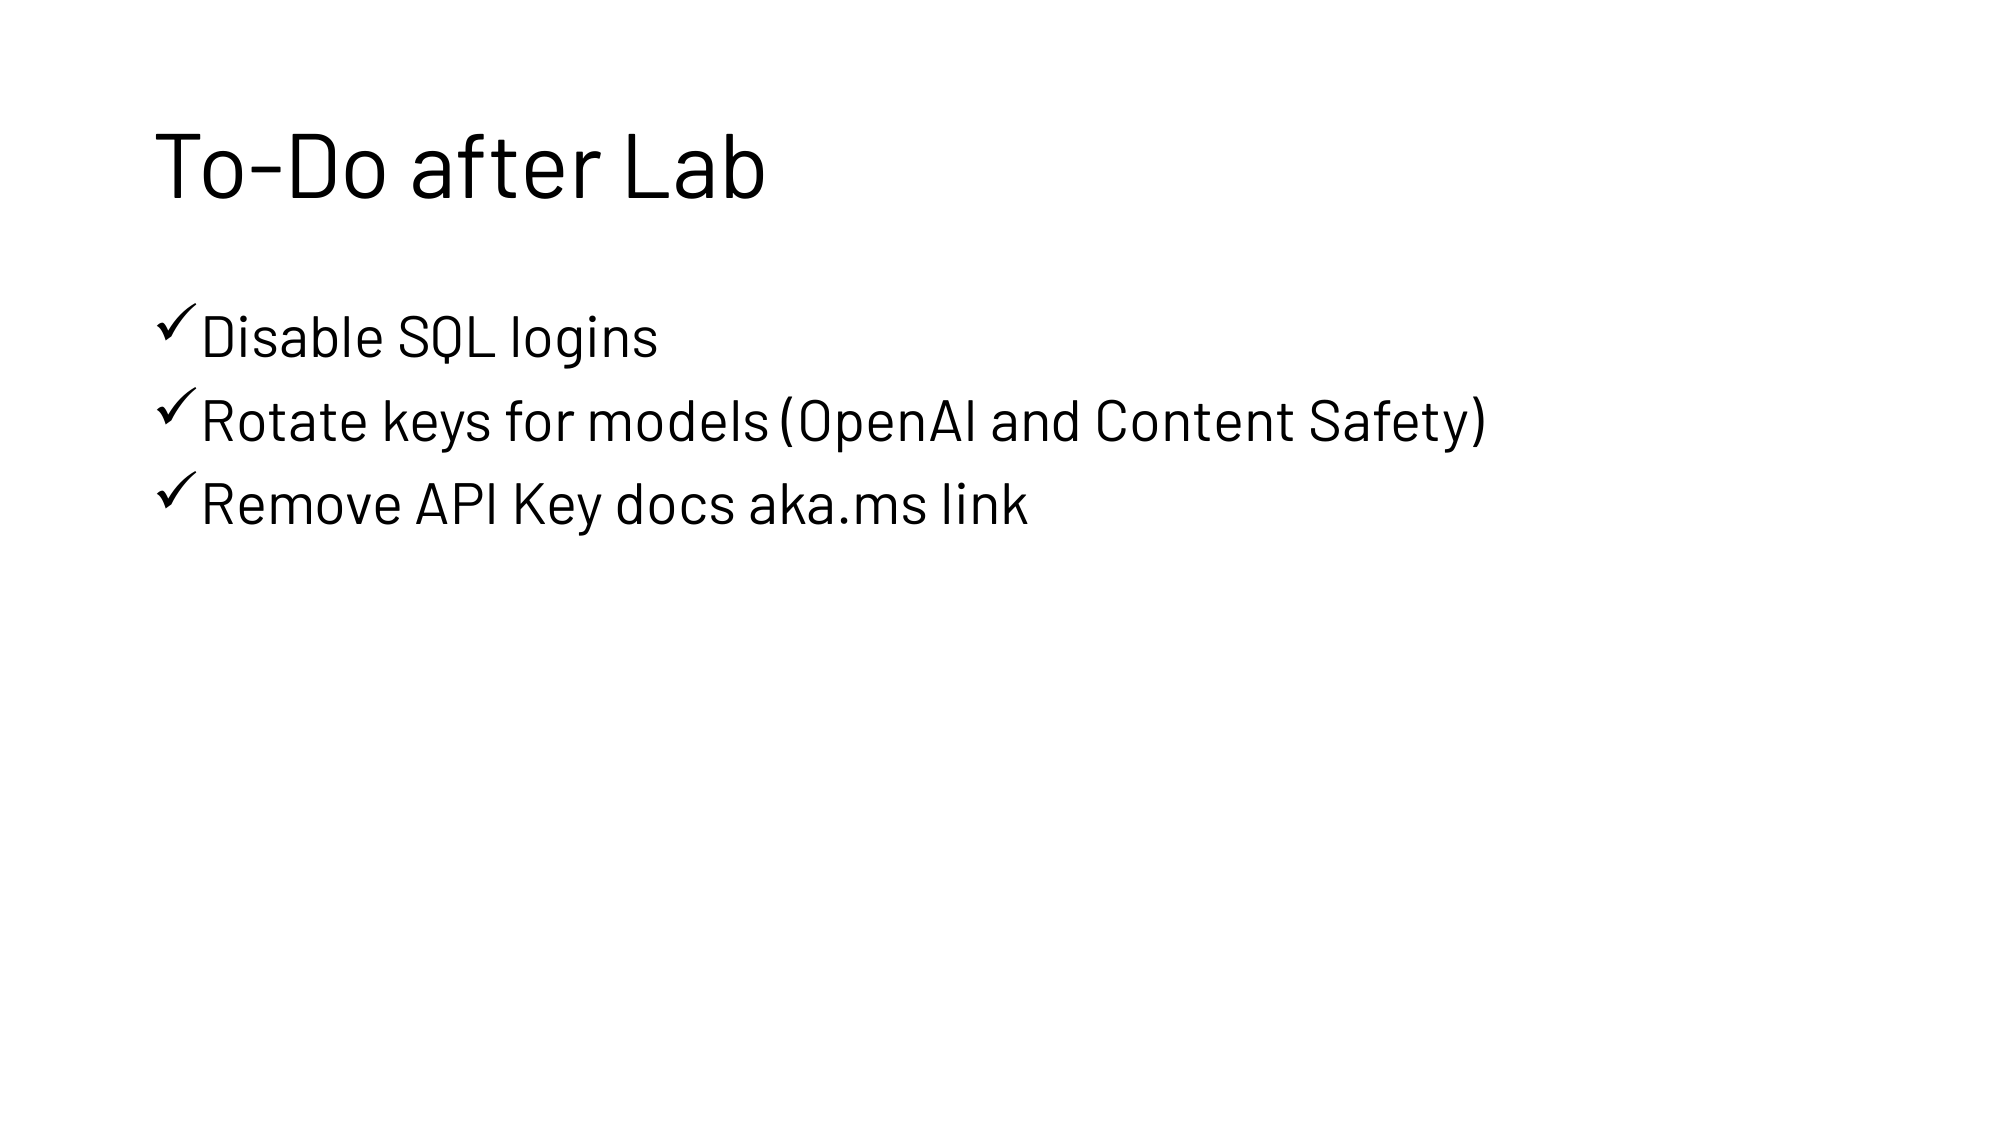

# To-Do after Lab
Disable SQL logins
Rotate keys for models (OpenAI and Content Safety)
Remove API Key docs aka.ms link